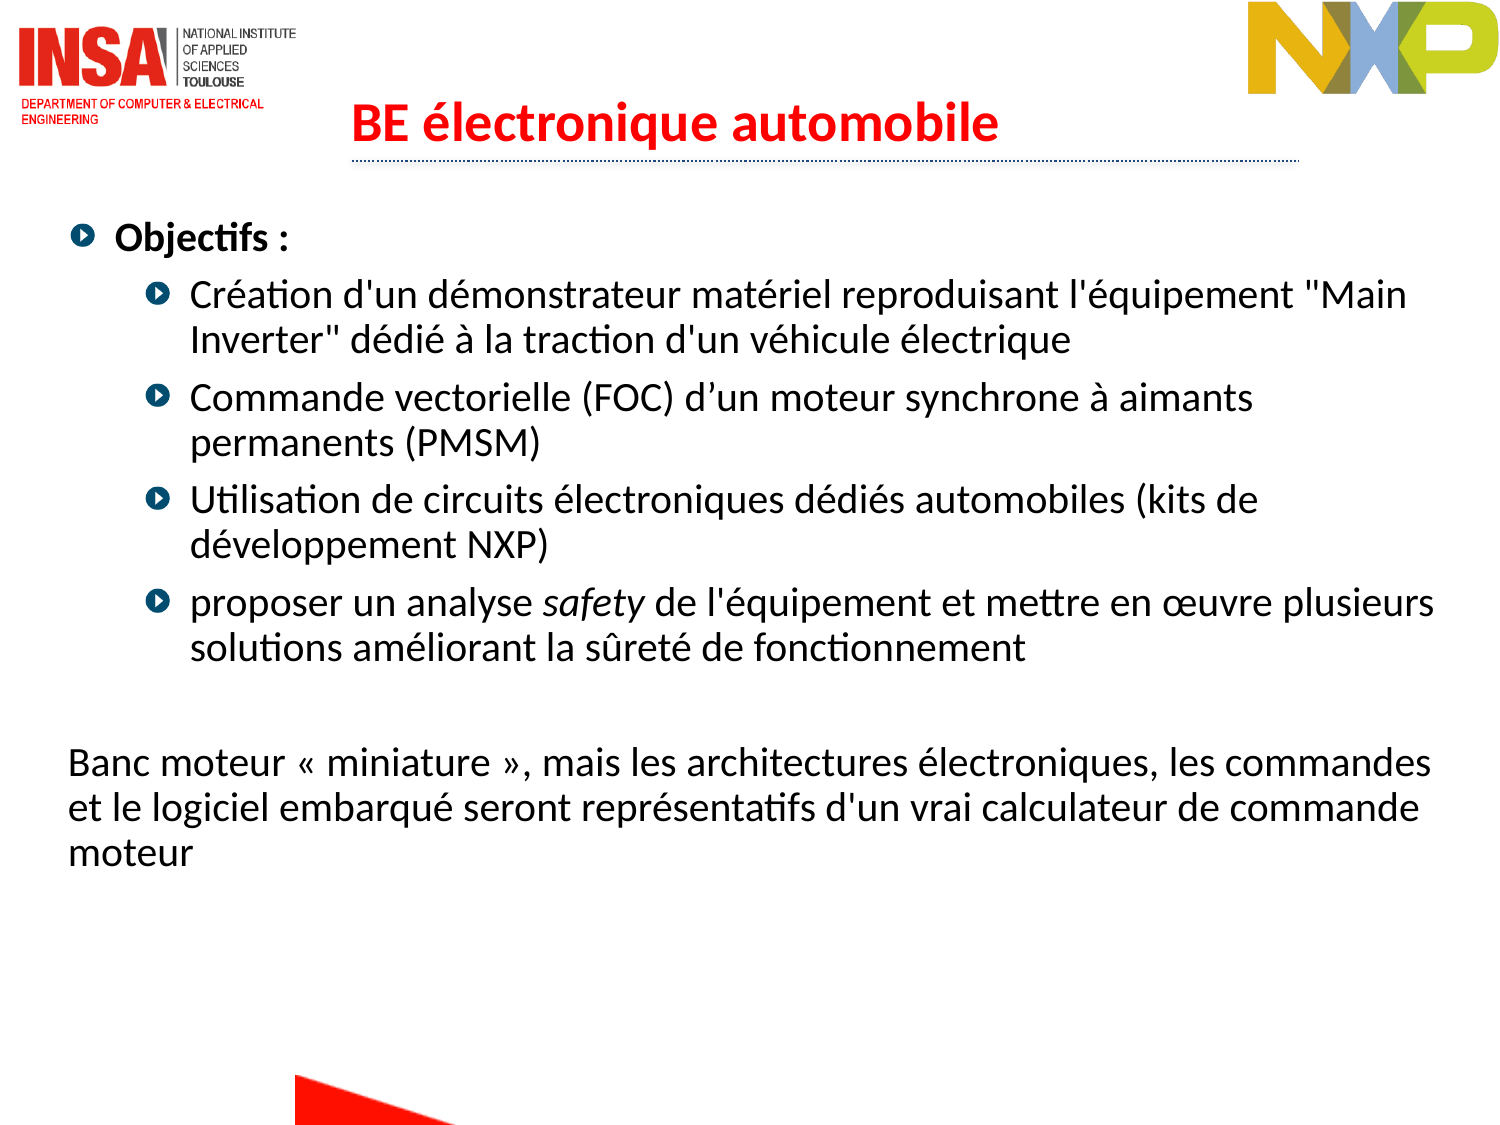

BE électronique automobile
Objectifs :
Création d'un démonstrateur matériel reproduisant l'équipement "Main Inverter" dédié à la traction d'un véhicule électrique
Commande vectorielle (FOC) d’un moteur synchrone à aimants permanents (PMSM)
Utilisation de circuits électroniques dédiés automobiles (kits de développement NXP)
proposer un analyse safety de l'équipement et mettre en œuvre plusieurs solutions améliorant la sûreté de fonctionnement

Banc moteur « miniature », mais les architectures électroniques, les commandes et le logiciel embarqué seront représentatifs d'un vrai calculateur de commande moteur